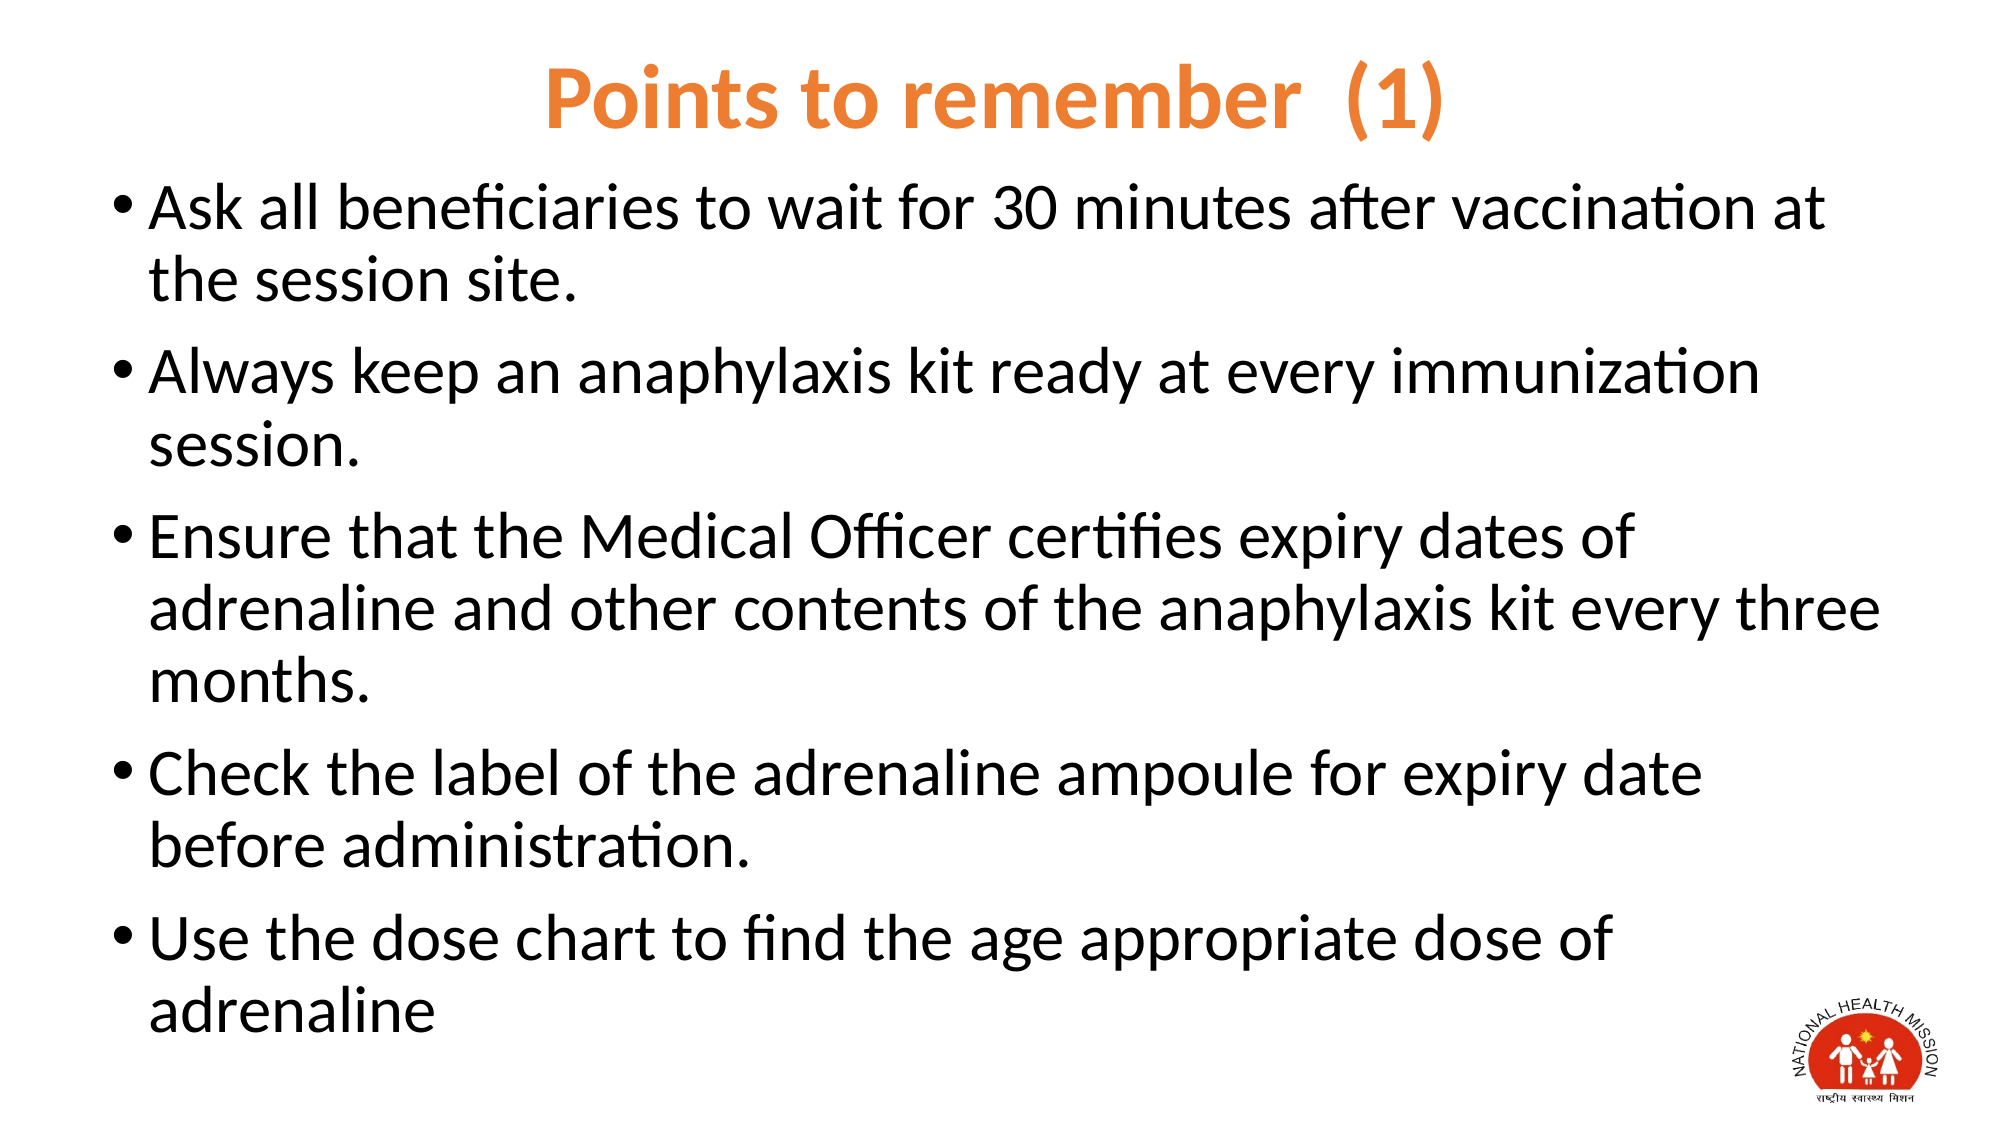

# Points to remember  (1)
Ask all beneficiaries to wait for 30 minutes after vaccination at the session site.
Always keep an anaphylaxis kit ready at every immunization session.
Ensure that the Medical Officer certifies expiry dates of adrenaline and other contents of the anaphylaxis kit every three months.
Check the label of the adrenaline ampoule for expiry date before administration.
Use the dose chart to find the age appropriate dose of adrenaline